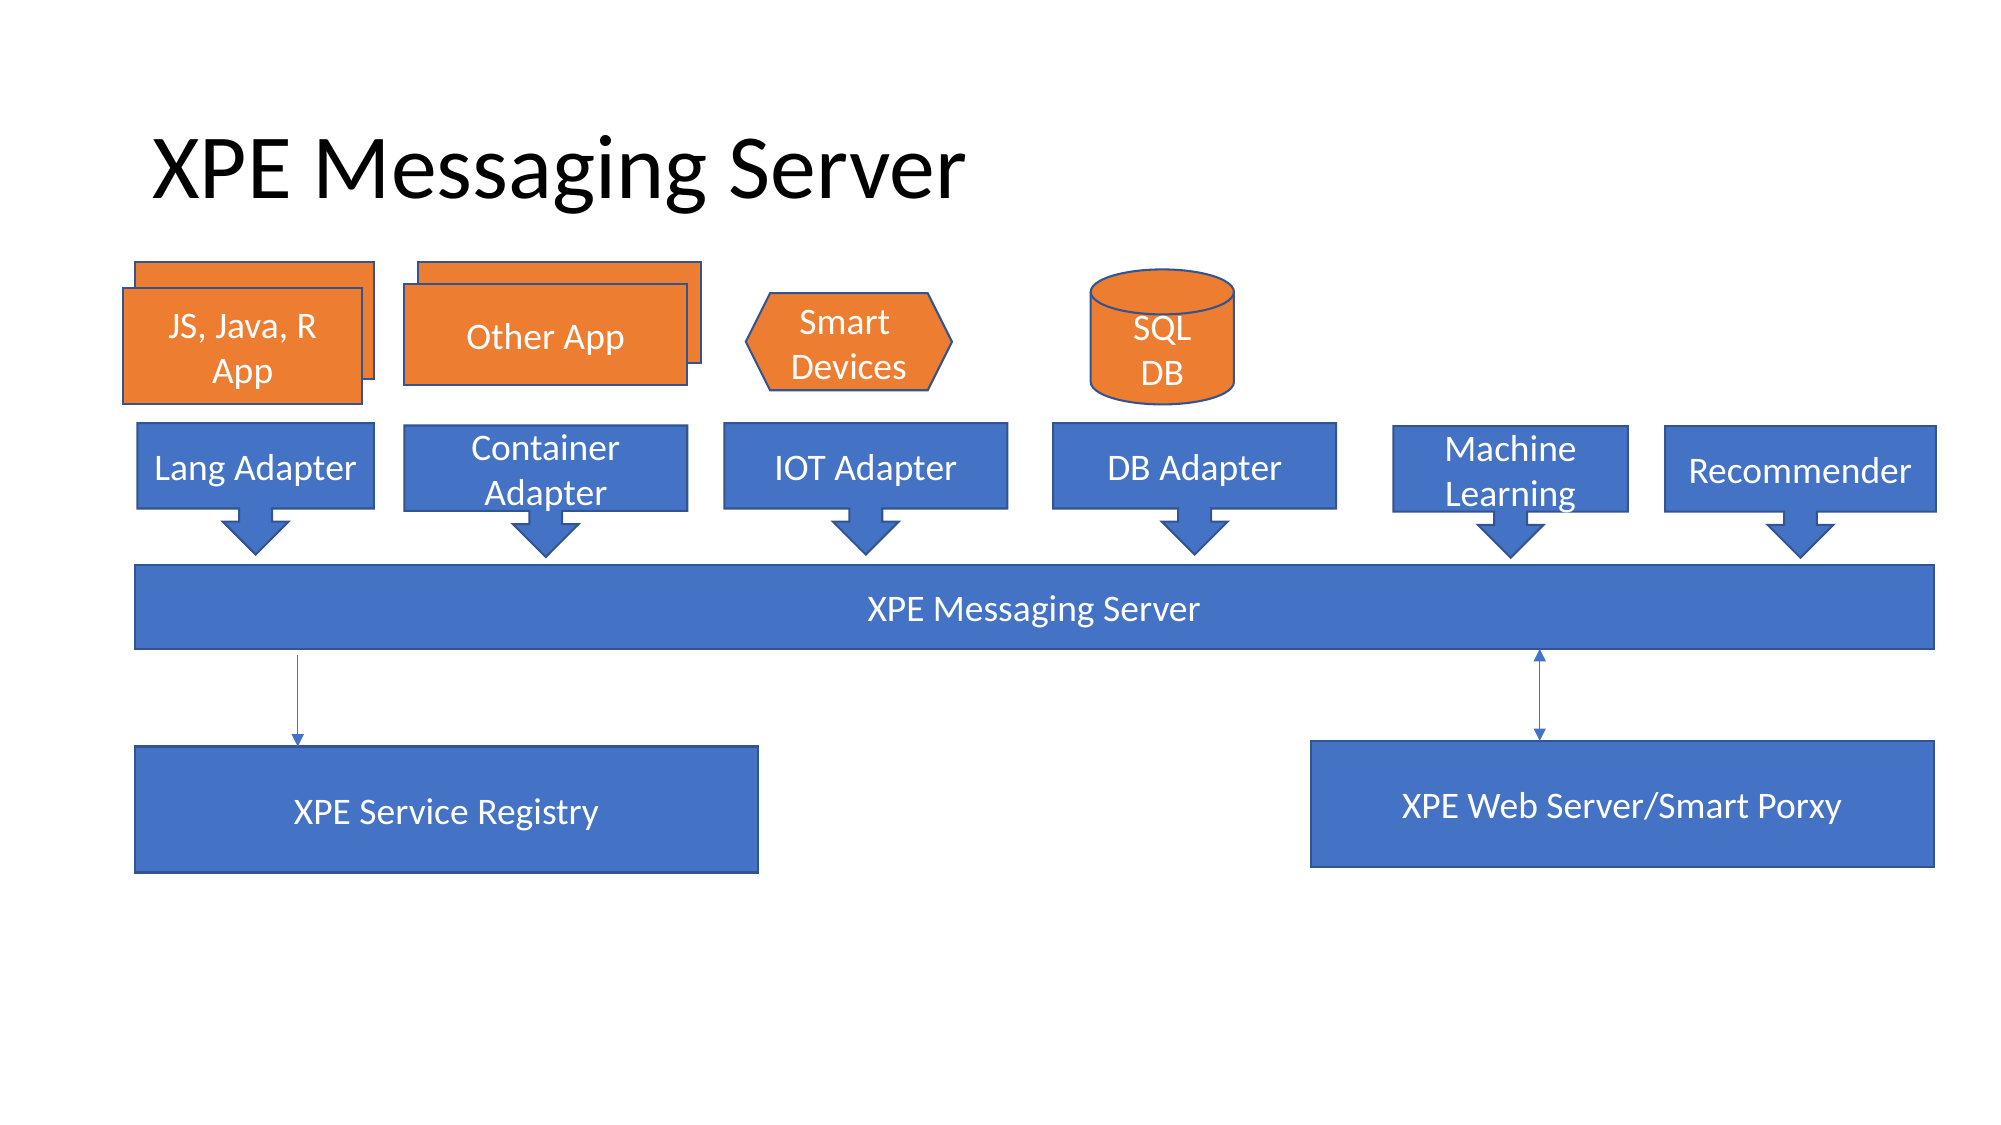

# XPE Messaging Server
JS App
JS, Java, R App
JS App
Other App
SQL
DB
Smart
Devices
IOT Adapter
DB Adapter
Lang Adapter
Container Adapter
Machine Learning
Recommender
XPE Messaging Server
XPE Web Server/Smart Porxy
XPE Service Registry